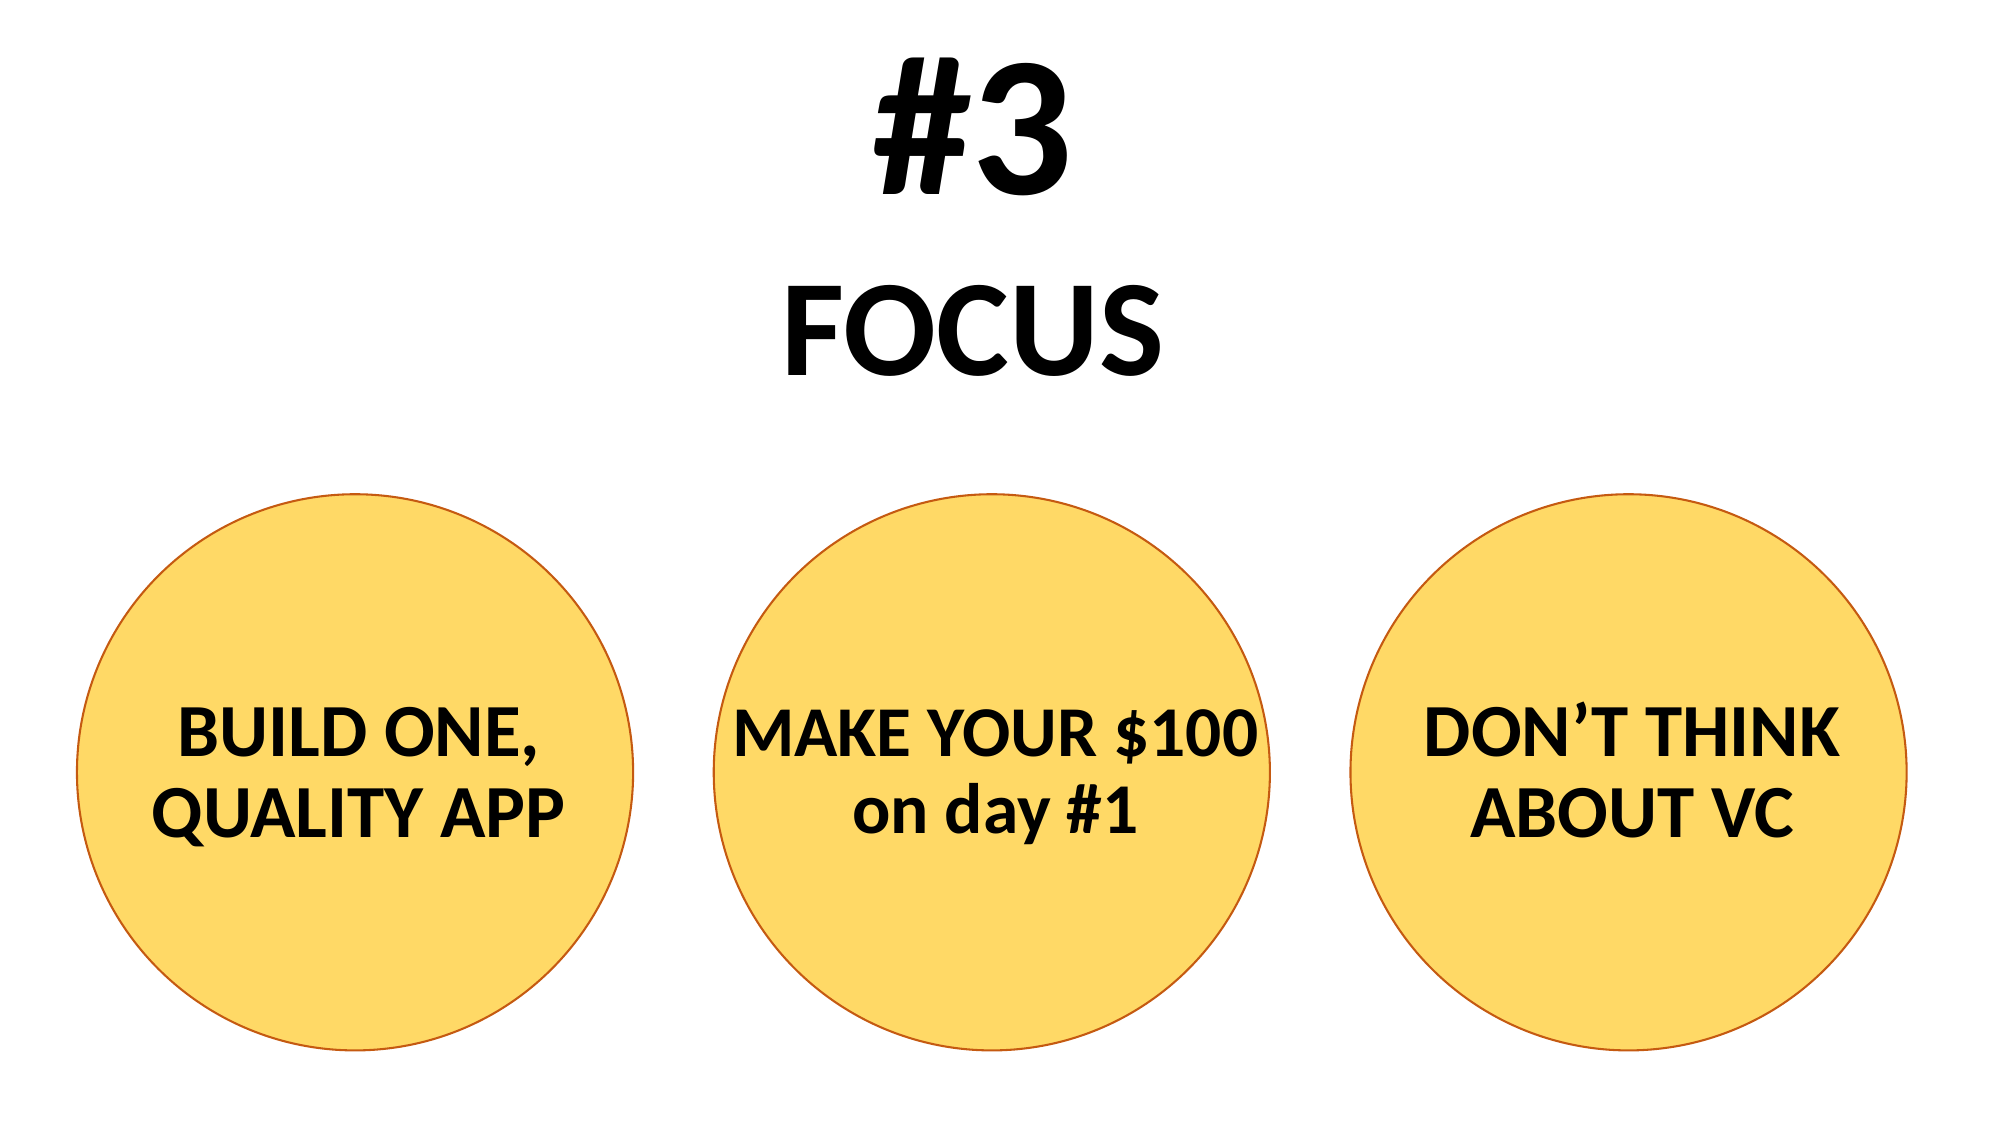

#3
# FOCUS

BUILD ONE, QUALITY APP

MAKE YOUR $100 on day #1

DON’T THINK ABOUT VC